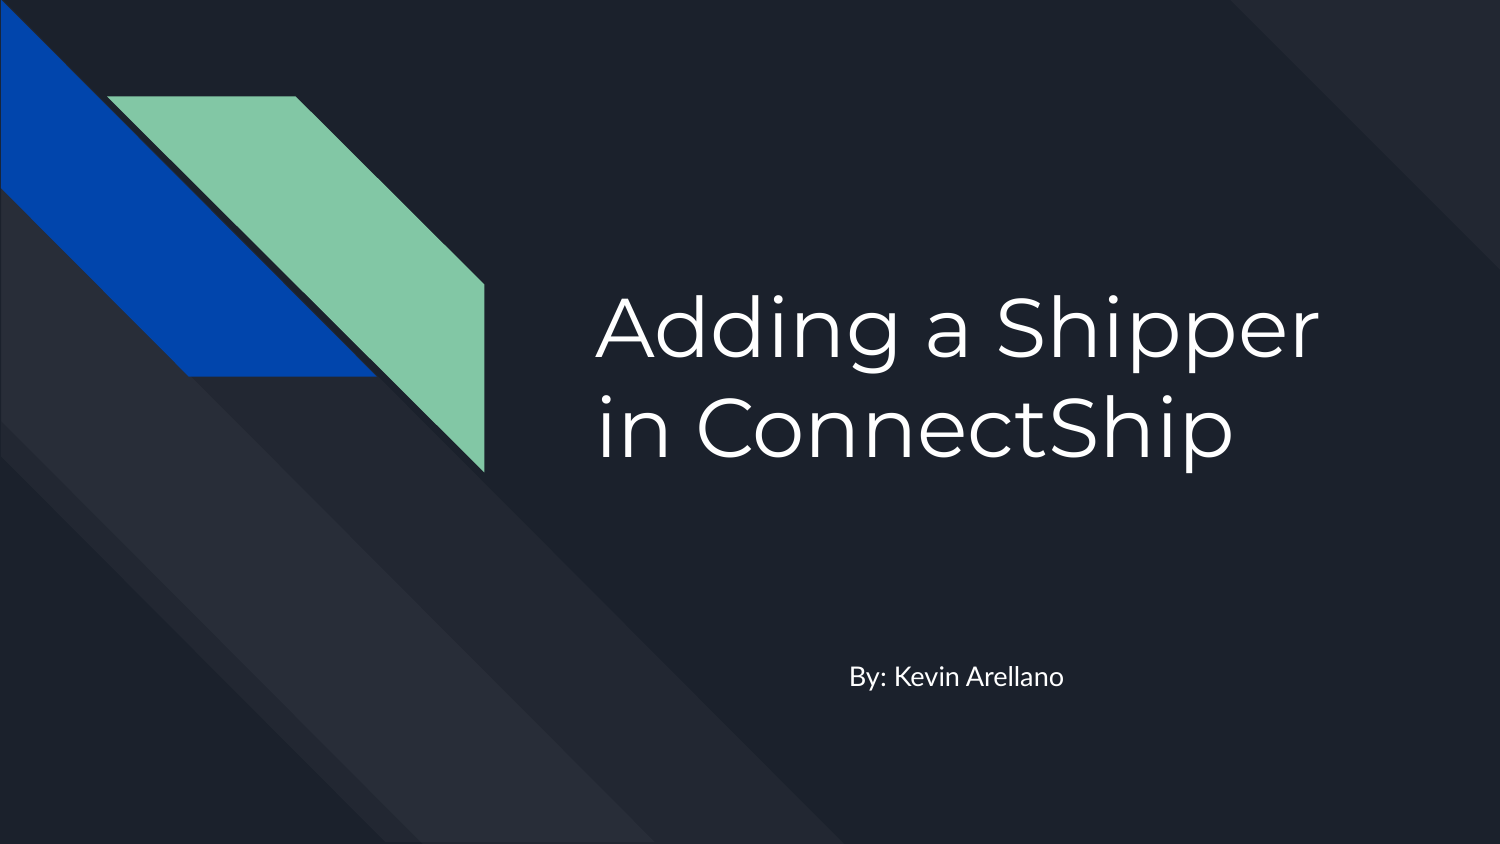

# Adding a Shipper in ConnectShip
By: Kevin Arellano